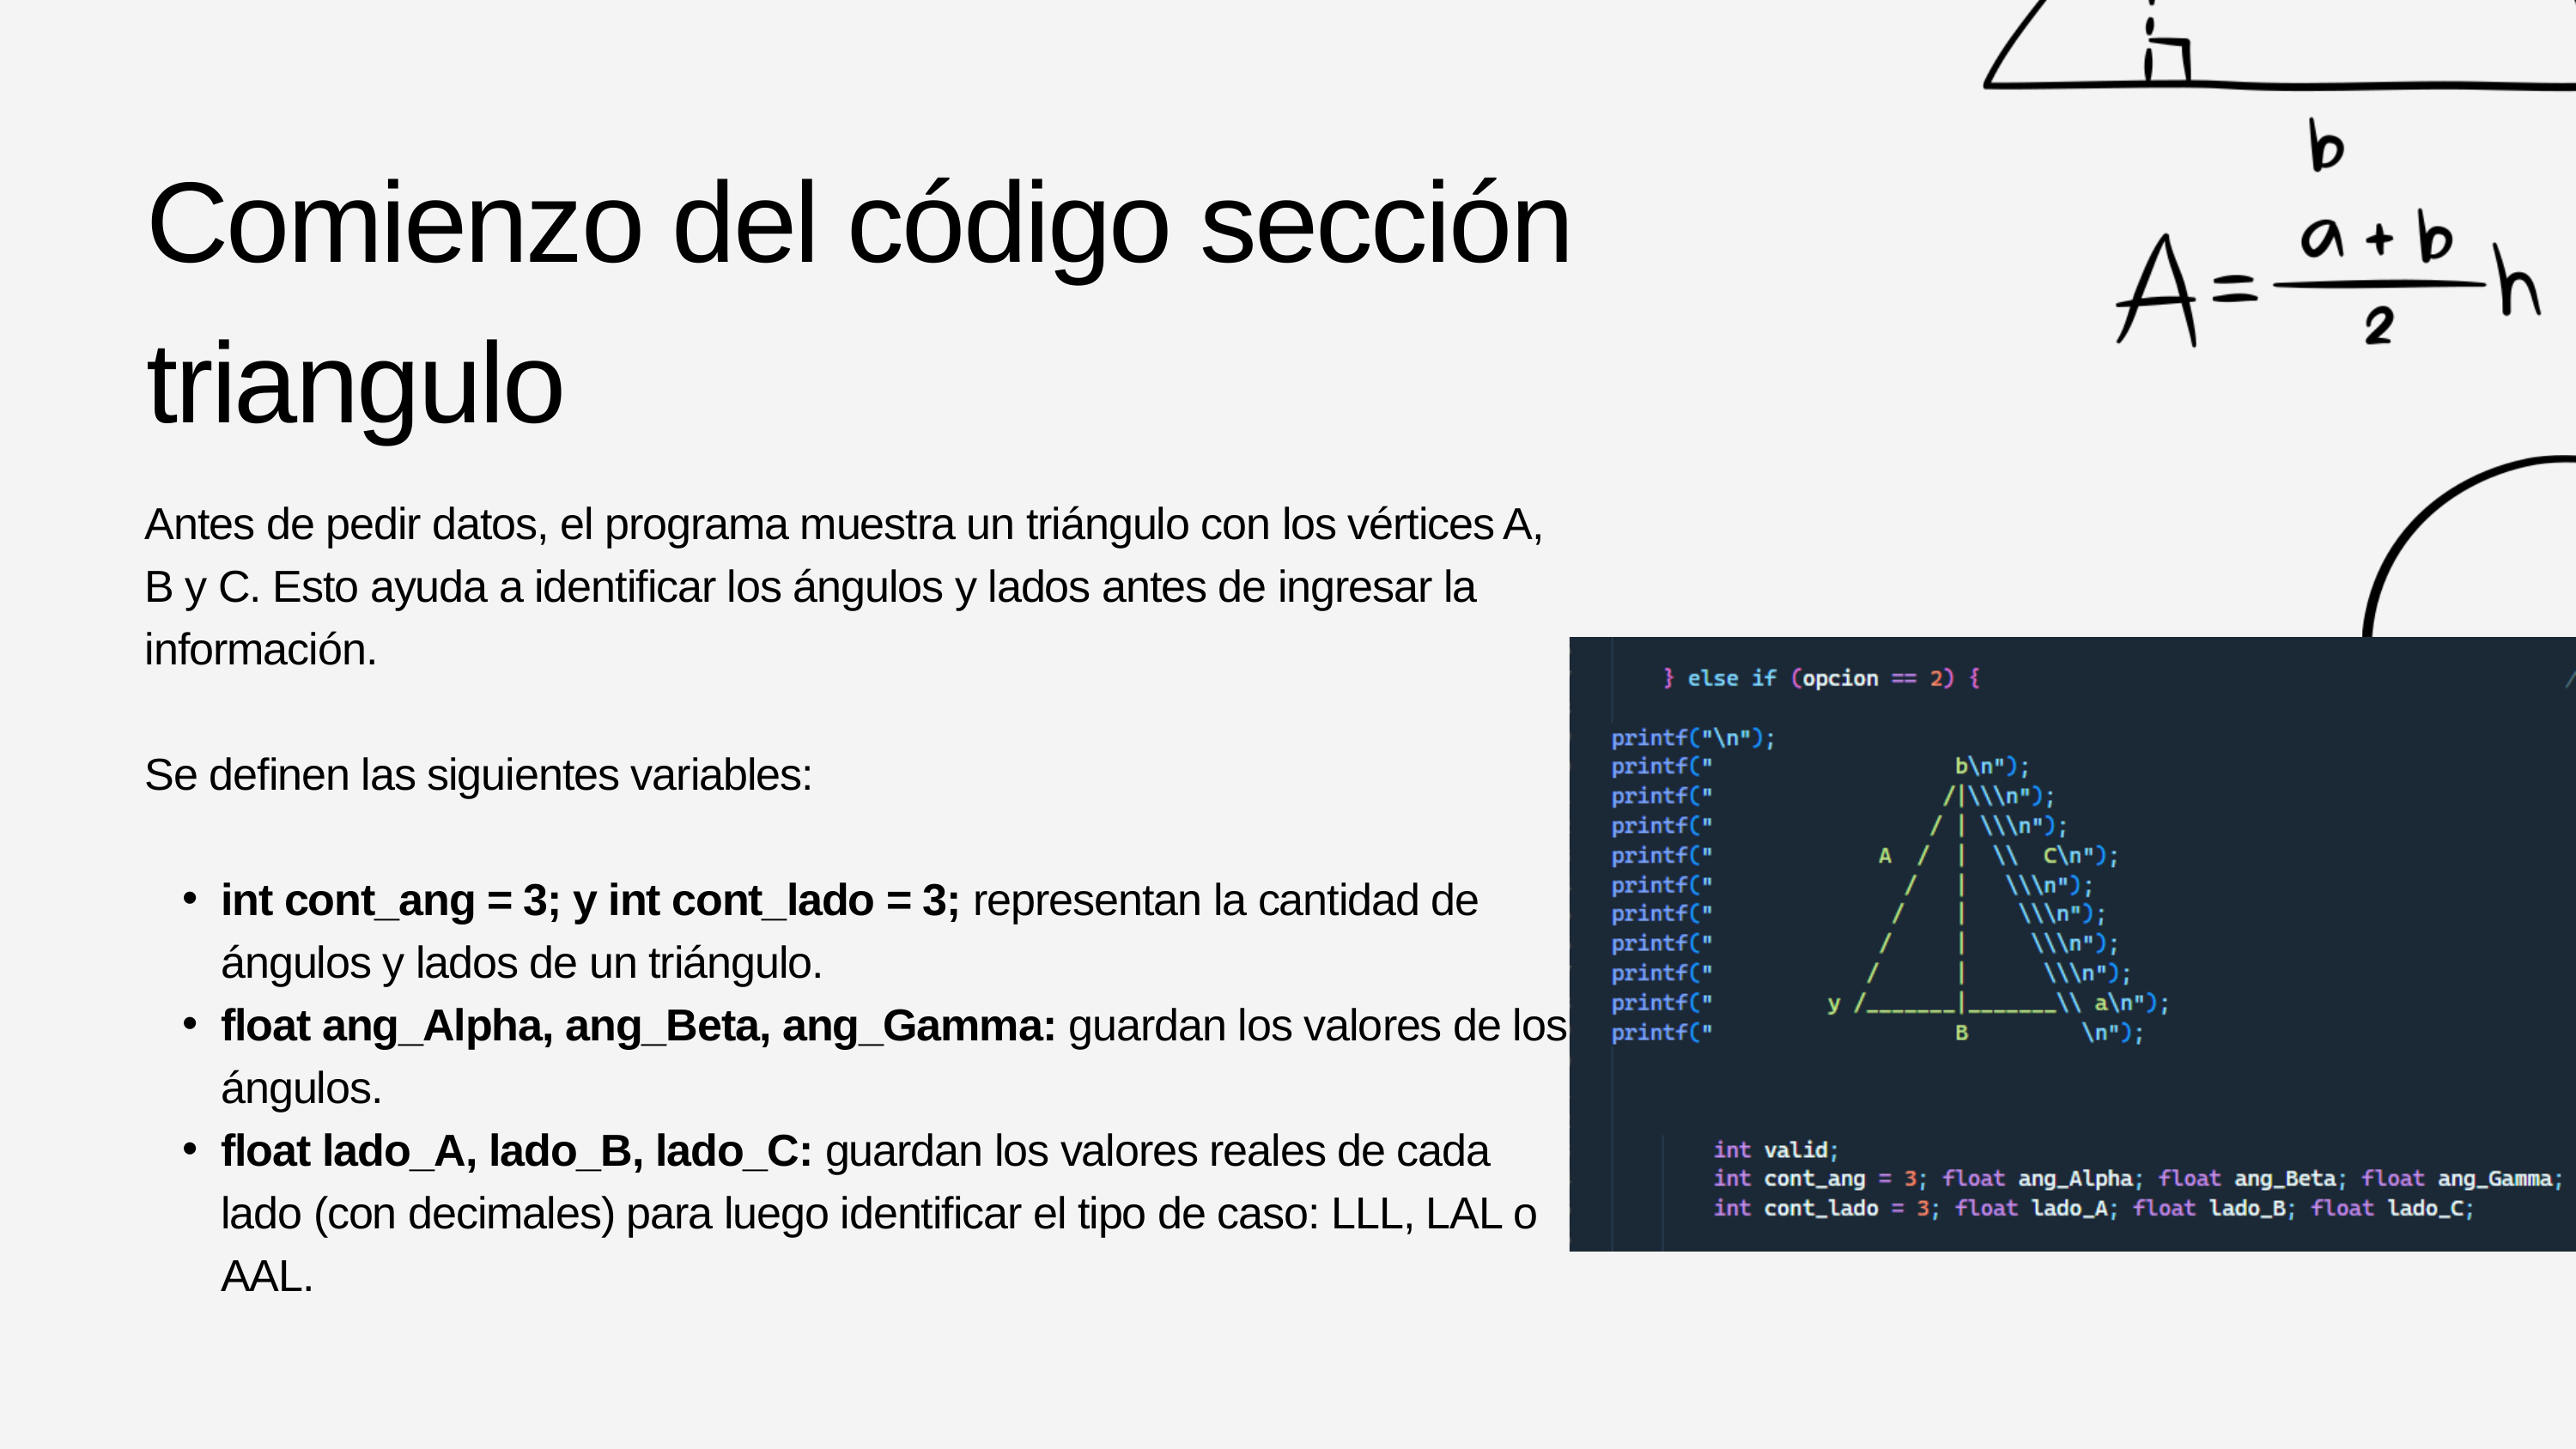

Comienzo del código sección triangulo

Antes de pedir datos, el programa muestra un triángulo con los vértices A, B y C. Esto ayuda a identificar los ángulos y lados antes de ingresar la información.

Se definen las siguientes variables:

int cont_ang = 3; y int cont_lado = 3; representan la cantidad de ángulos y lados de un triángulo.
float ang_Alpha, ang_Beta, ang_Gamma: guardan los valores de los ángulos.
float lado_A, lado_B, lado_C: guardan los valores reales de cada lado (con decimales) para luego identificar el tipo de caso: LLL, LAL o AAL.